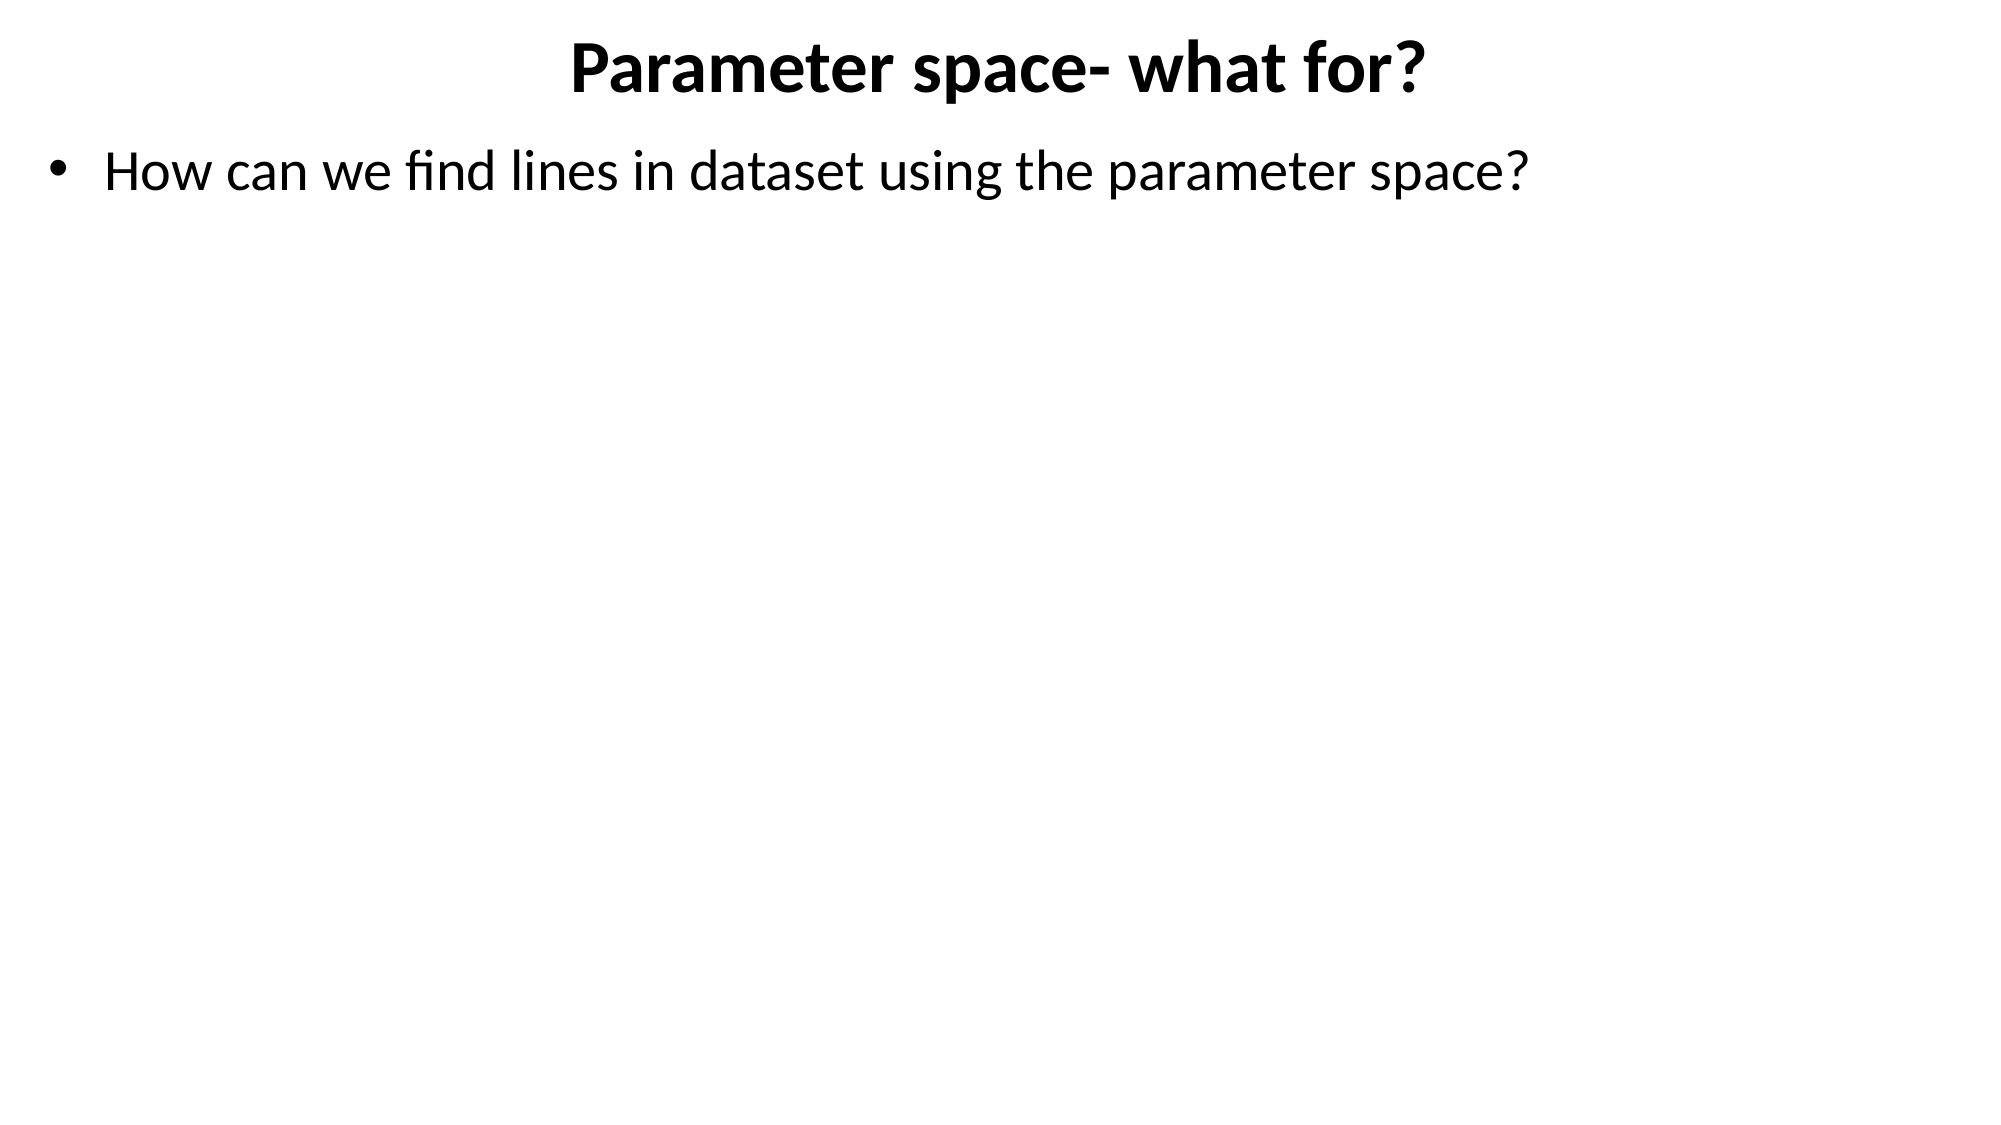

# Parameter space- what for?
How can we find lines in dataset using the parameter space?